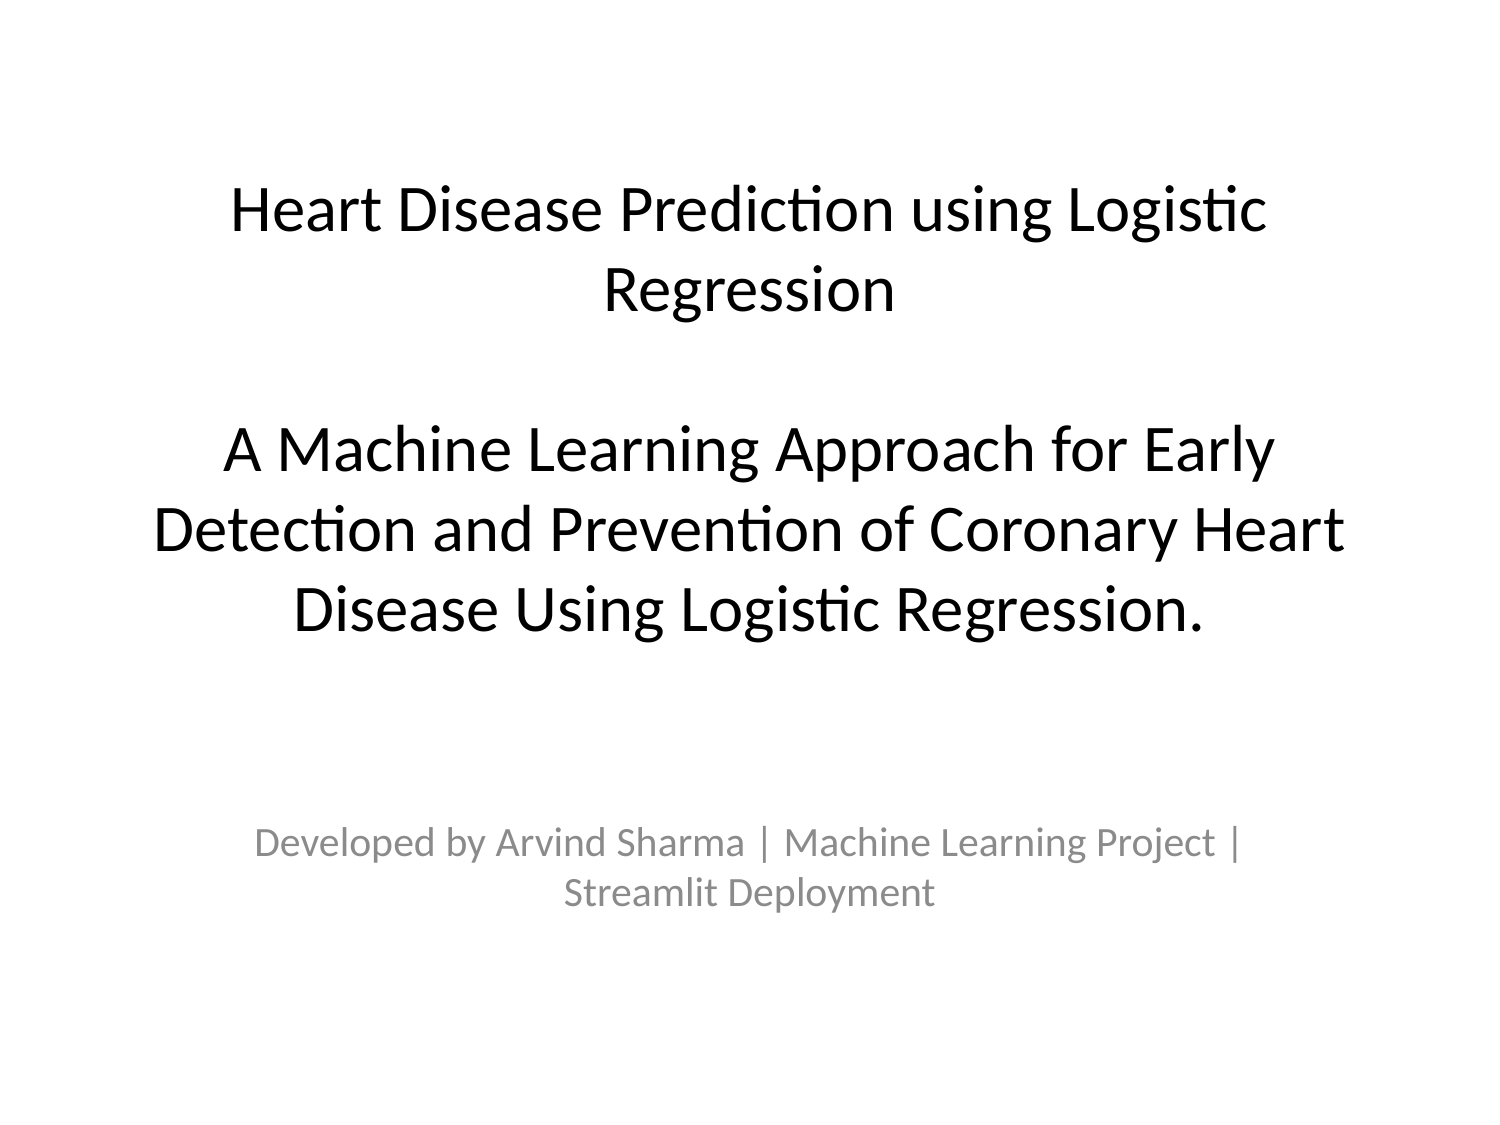

# Heart Disease Prediction using Logistic Regression

A Machine Learning Approach for Early Detection and Prevention of Coronary Heart Disease Using Logistic Regression.
Developed by Arvind Sharma | Machine Learning Project | Streamlit Deployment